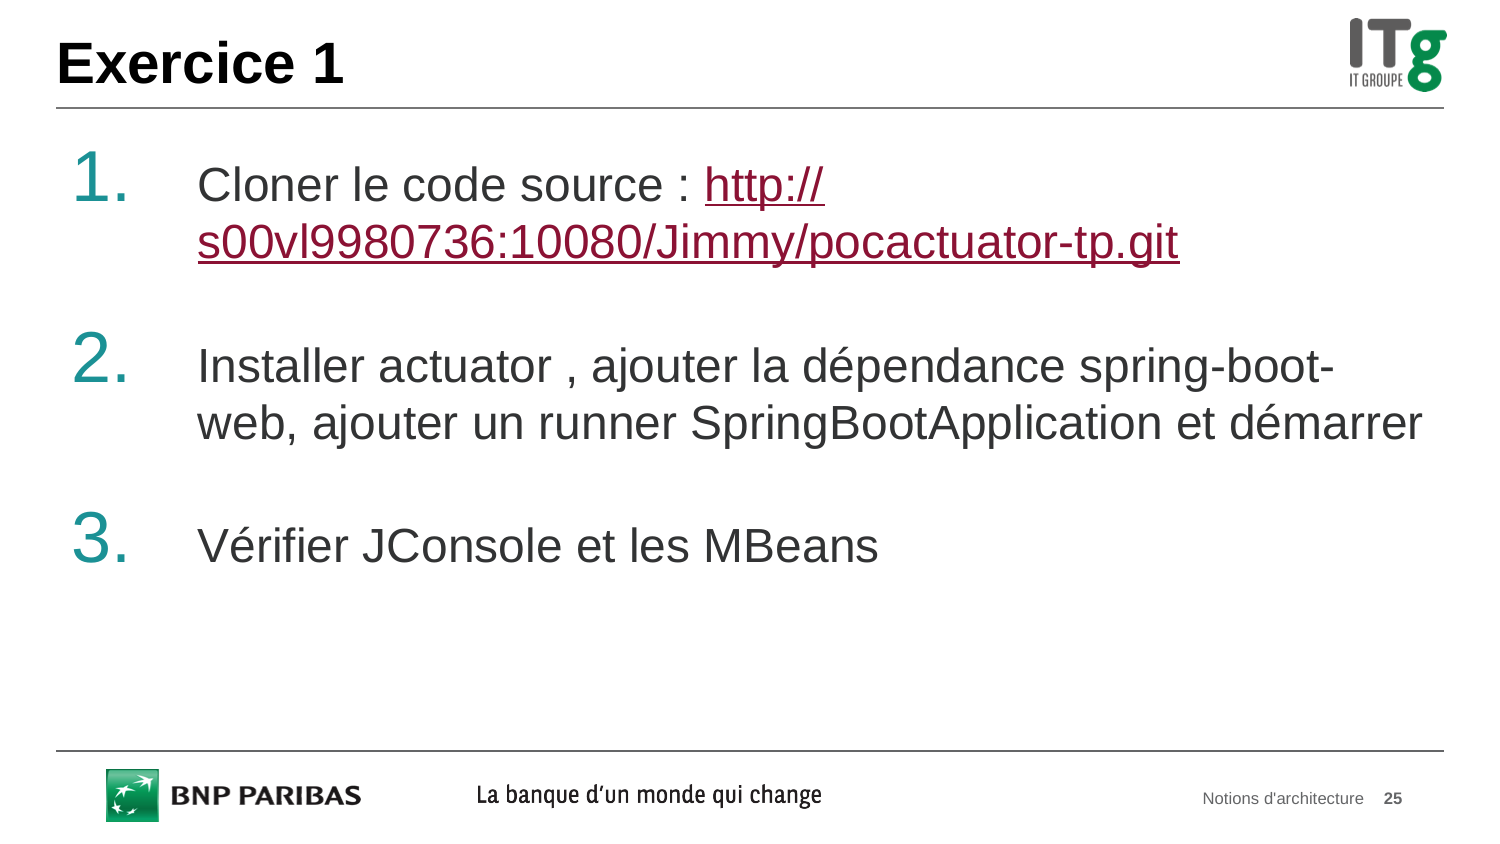

# Exercice 1
Cloner le code source : http://s00vl9980736:10080/Jimmy/pocactuator-tp.git

Installer actuator , ajouter la dépendance spring-boot-web, ajouter un runner SpringBootApplication et démarrer

Vérifier JConsole et les MBeans
Notions d'architecture
25